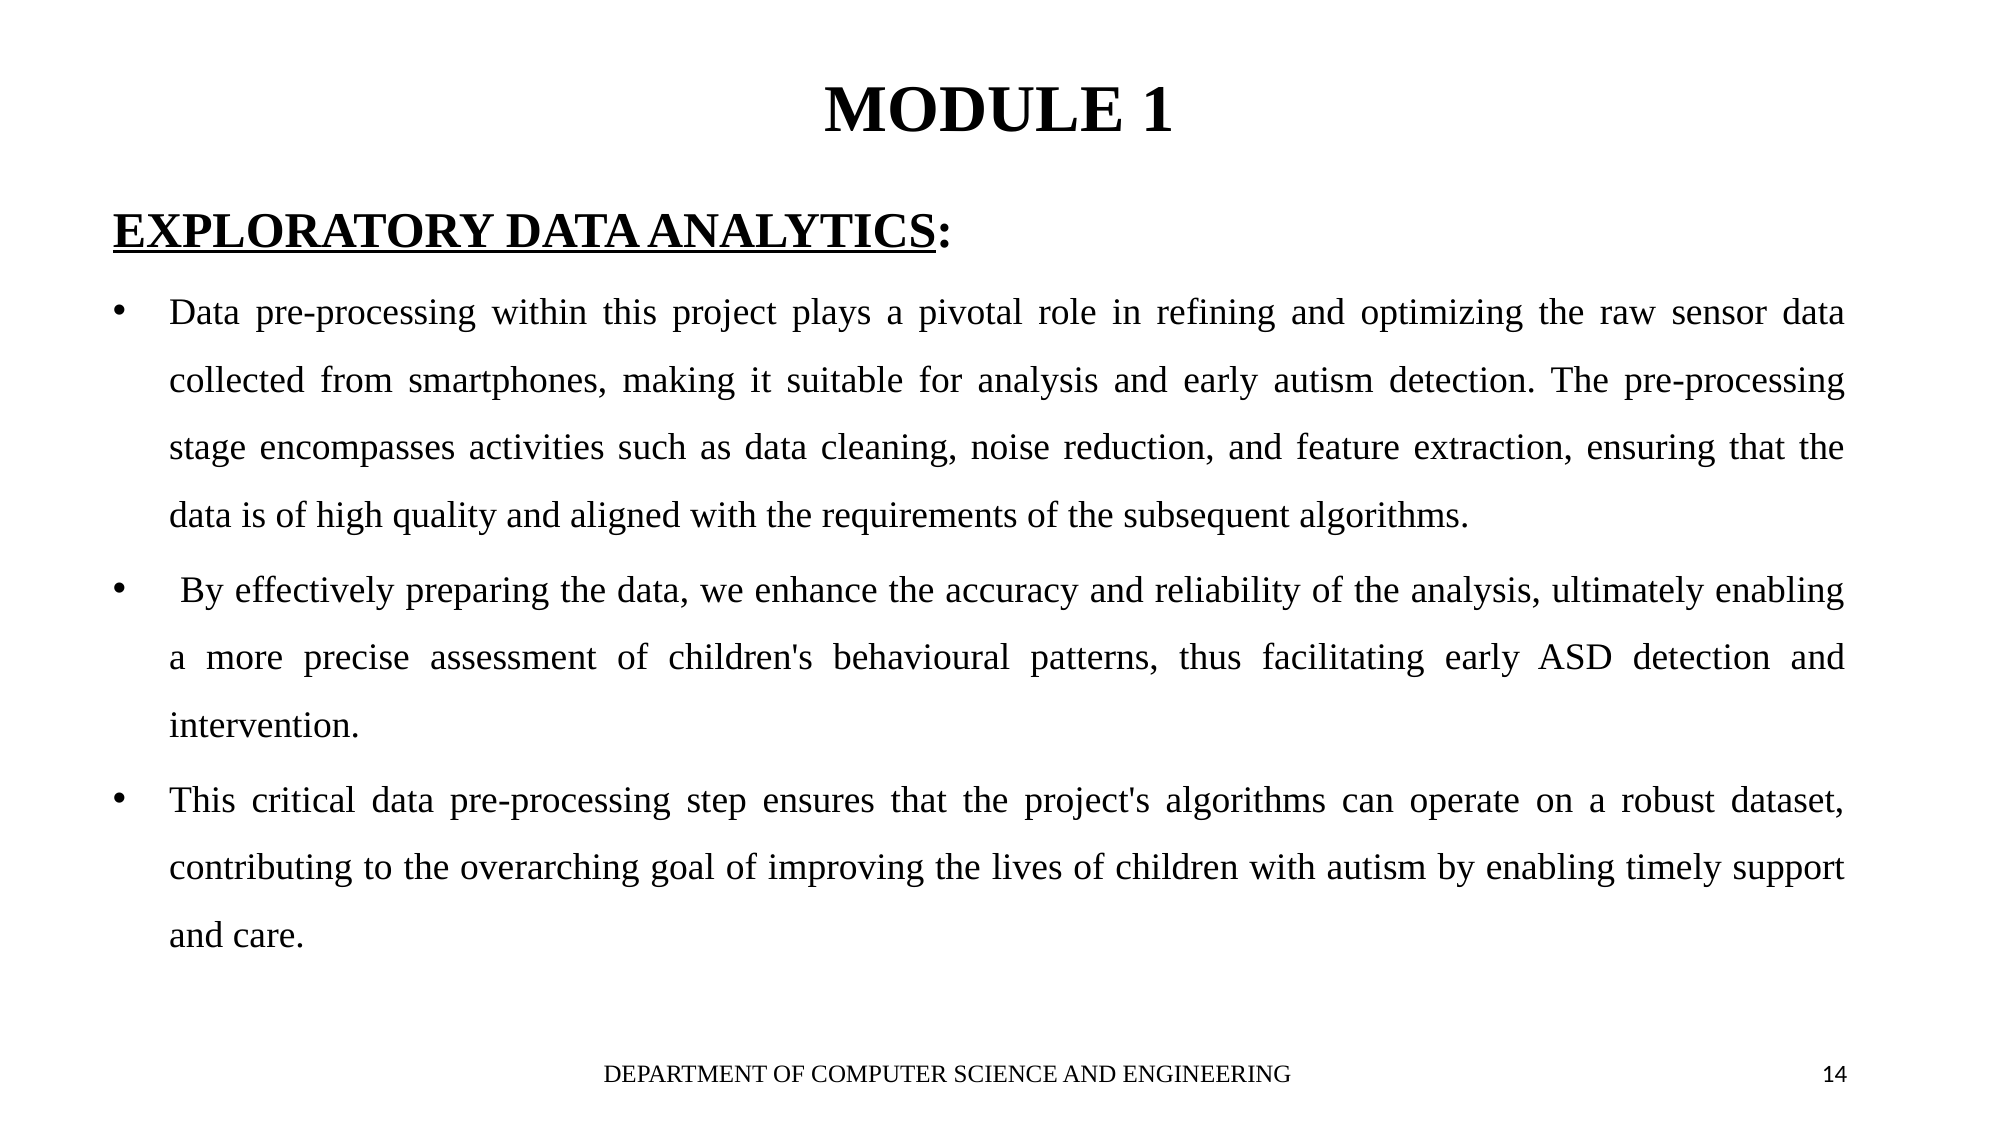

# MODULE 1
EXPLORATORY DATA ANALYTICS:
Data pre-processing within this project plays a pivotal role in refining and optimizing the raw sensor data collected from smartphones, making it suitable for analysis and early autism detection. The pre-processing stage encompasses activities such as data cleaning, noise reduction, and feature extraction, ensuring that the data is of high quality and aligned with the requirements of the subsequent algorithms.
 By effectively preparing the data, we enhance the accuracy and reliability of the analysis, ultimately enabling a more precise assessment of children's behavioural patterns, thus facilitating early ASD detection and intervention.
This critical data pre-processing step ensures that the project's algorithms can operate on a robust dataset, contributing to the overarching goal of improving the lives of children with autism by enabling timely support and care.

DEPARTMENT OF COMPUTER SCIENCE AND ENGINEERING
14